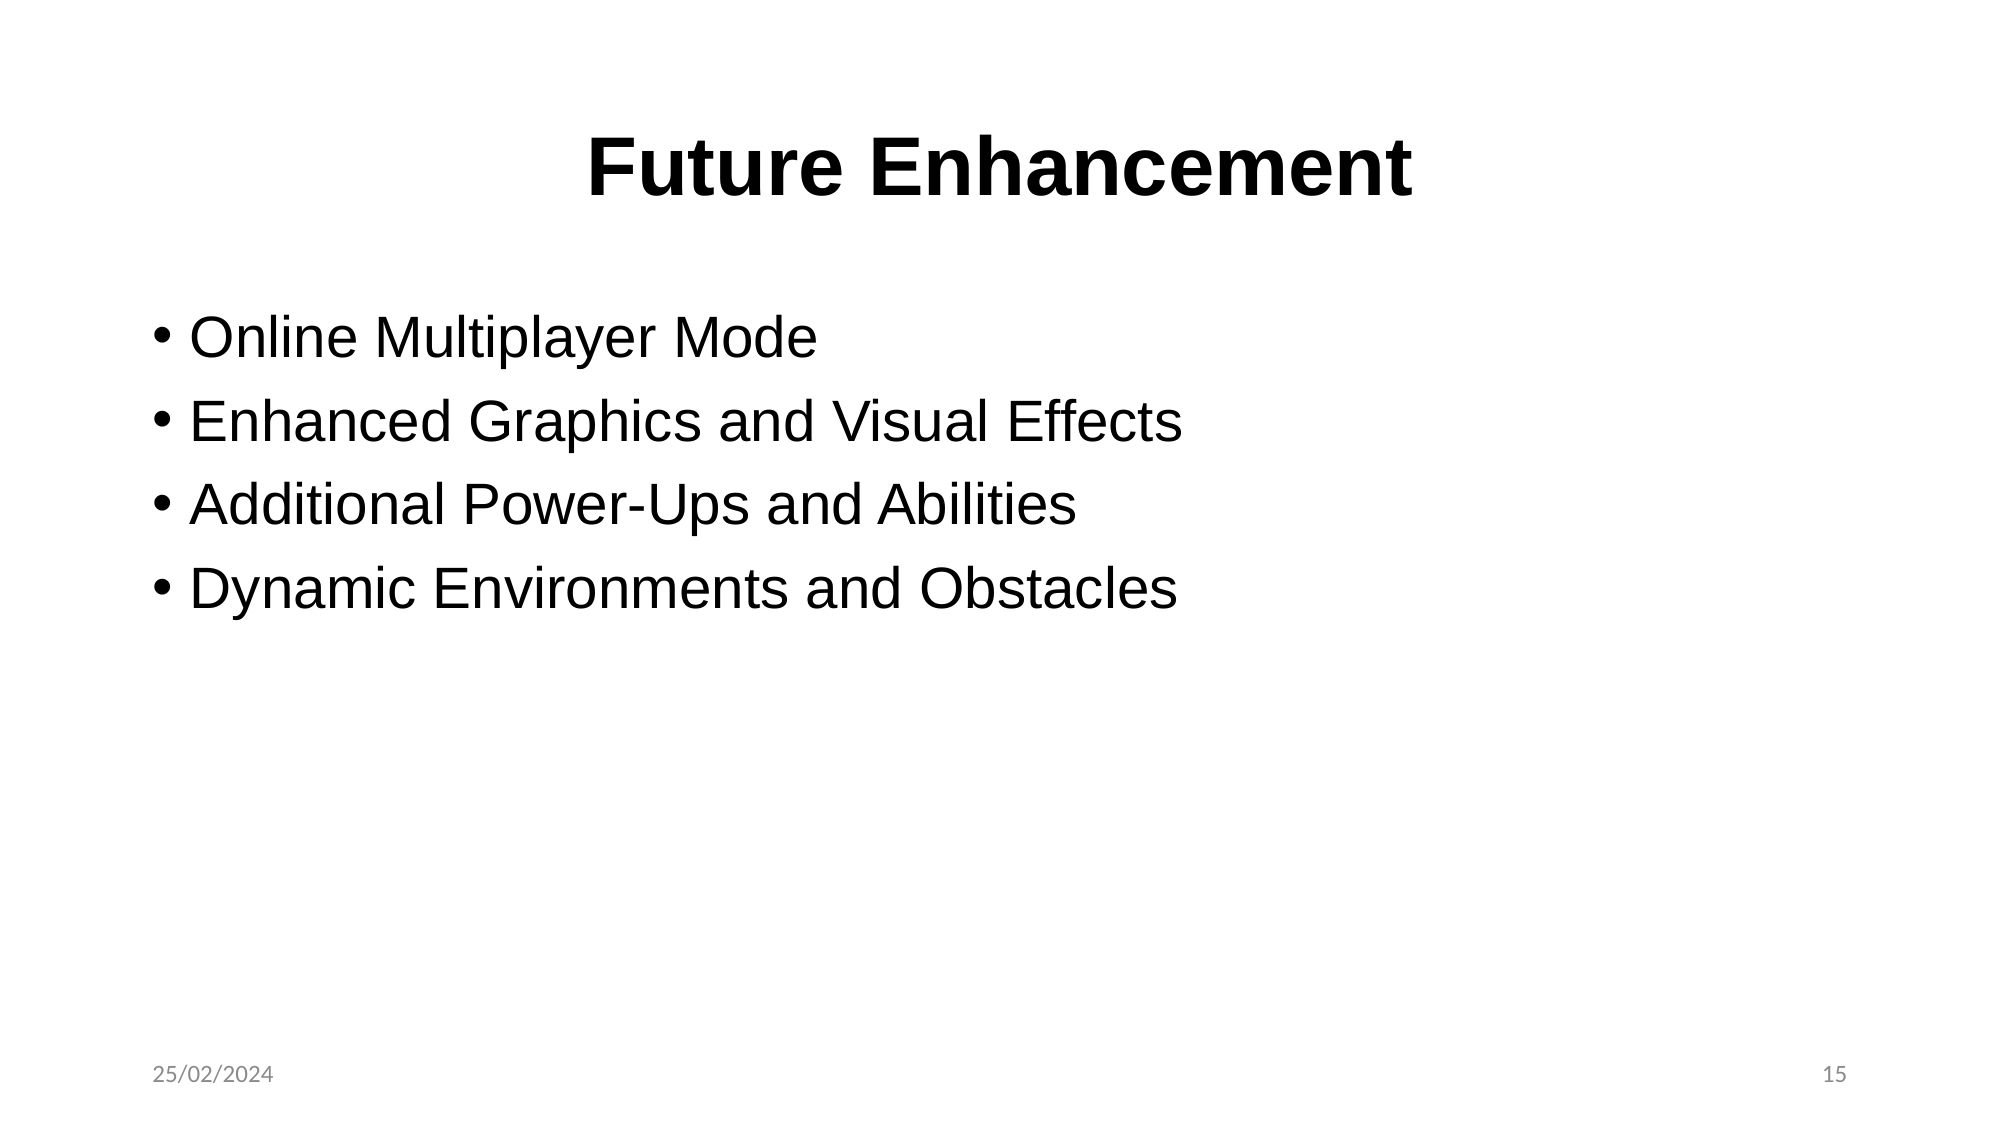

# Future Enhancement
Online Multiplayer Mode
Enhanced Graphics and Visual Effects
Additional Power-Ups and Abilities
Dynamic Environments and Obstacles

25/02/2024
15